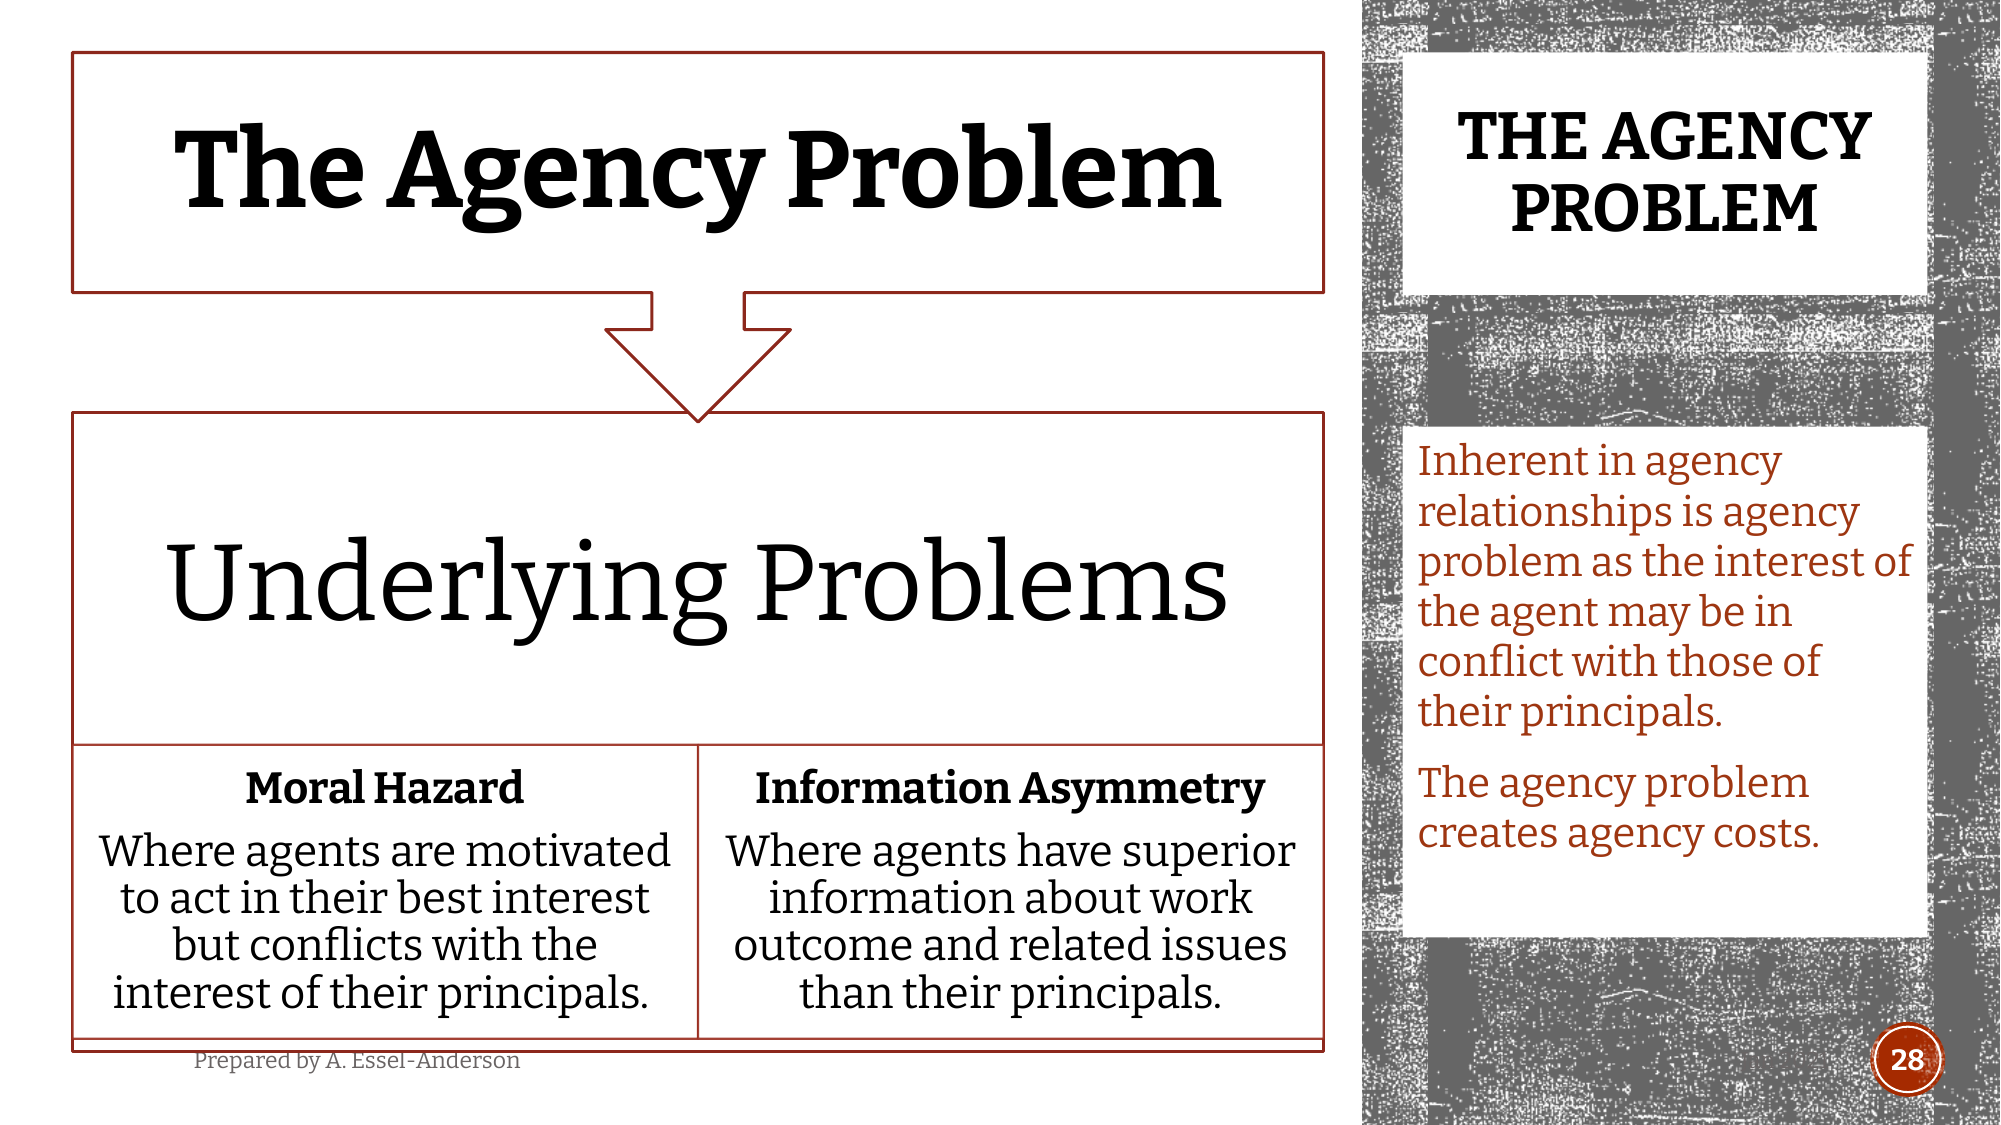

Underlying Problems
Moral Hazard
Where agents are motivated to act in their best interest but conflicts with the interest of their principals.
Information Asymmetry
Where agents have superior information about work outcome and related issues than their principals.
The Agency Problem
# The Agency problem
Inherent in agency relationships is agency problem as the interest of the agent may be in conflict with those of their principals.
The agency problem creates agency costs.
Prepared by A. Essel-Anderson
Jan 2021
28